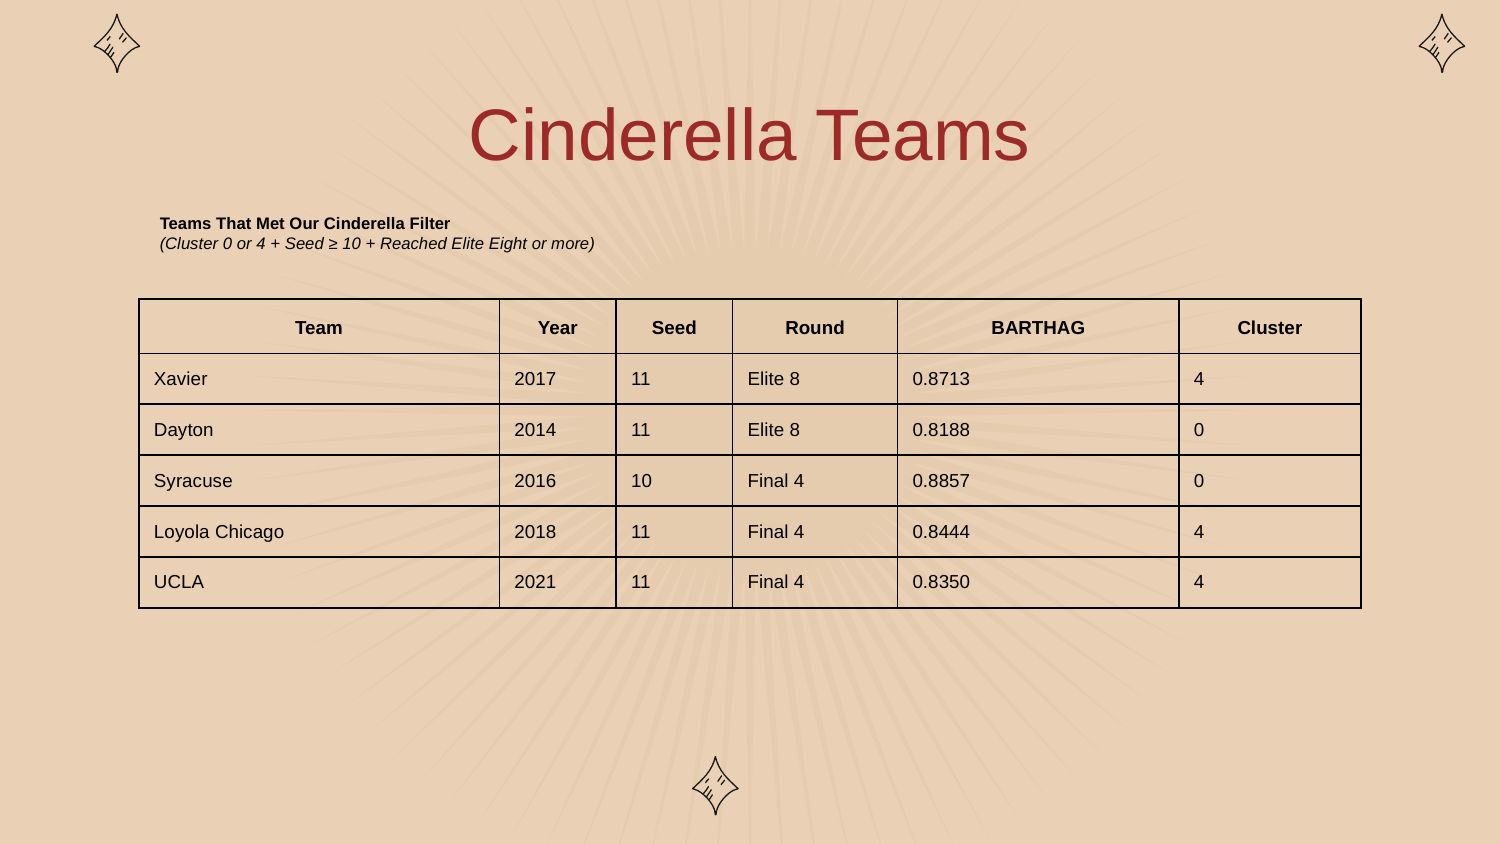

# Cinderella Teams
Teams That Met Our Cinderella Filter
(Cluster 0 or 4 + Seed ≥ 10 + Reached Elite Eight or more)
| Team | Year | Seed | Round | BARTHAG | Cluster |
| --- | --- | --- | --- | --- | --- |
| Xavier | 2017 | 11 | Elite 8 | 0.8713 | 4 |
| Dayton | 2014 | 11 | Elite 8 | 0.8188 | 0 |
| Syracuse | 2016 | 10 | Final 4 | 0.8857 | 0 |
| Loyola Chicago | 2018 | 11 | Final 4 | 0.8444 | 4 |
| UCLA | 2021 | 11 | Final 4 | 0.8350 | 4 |